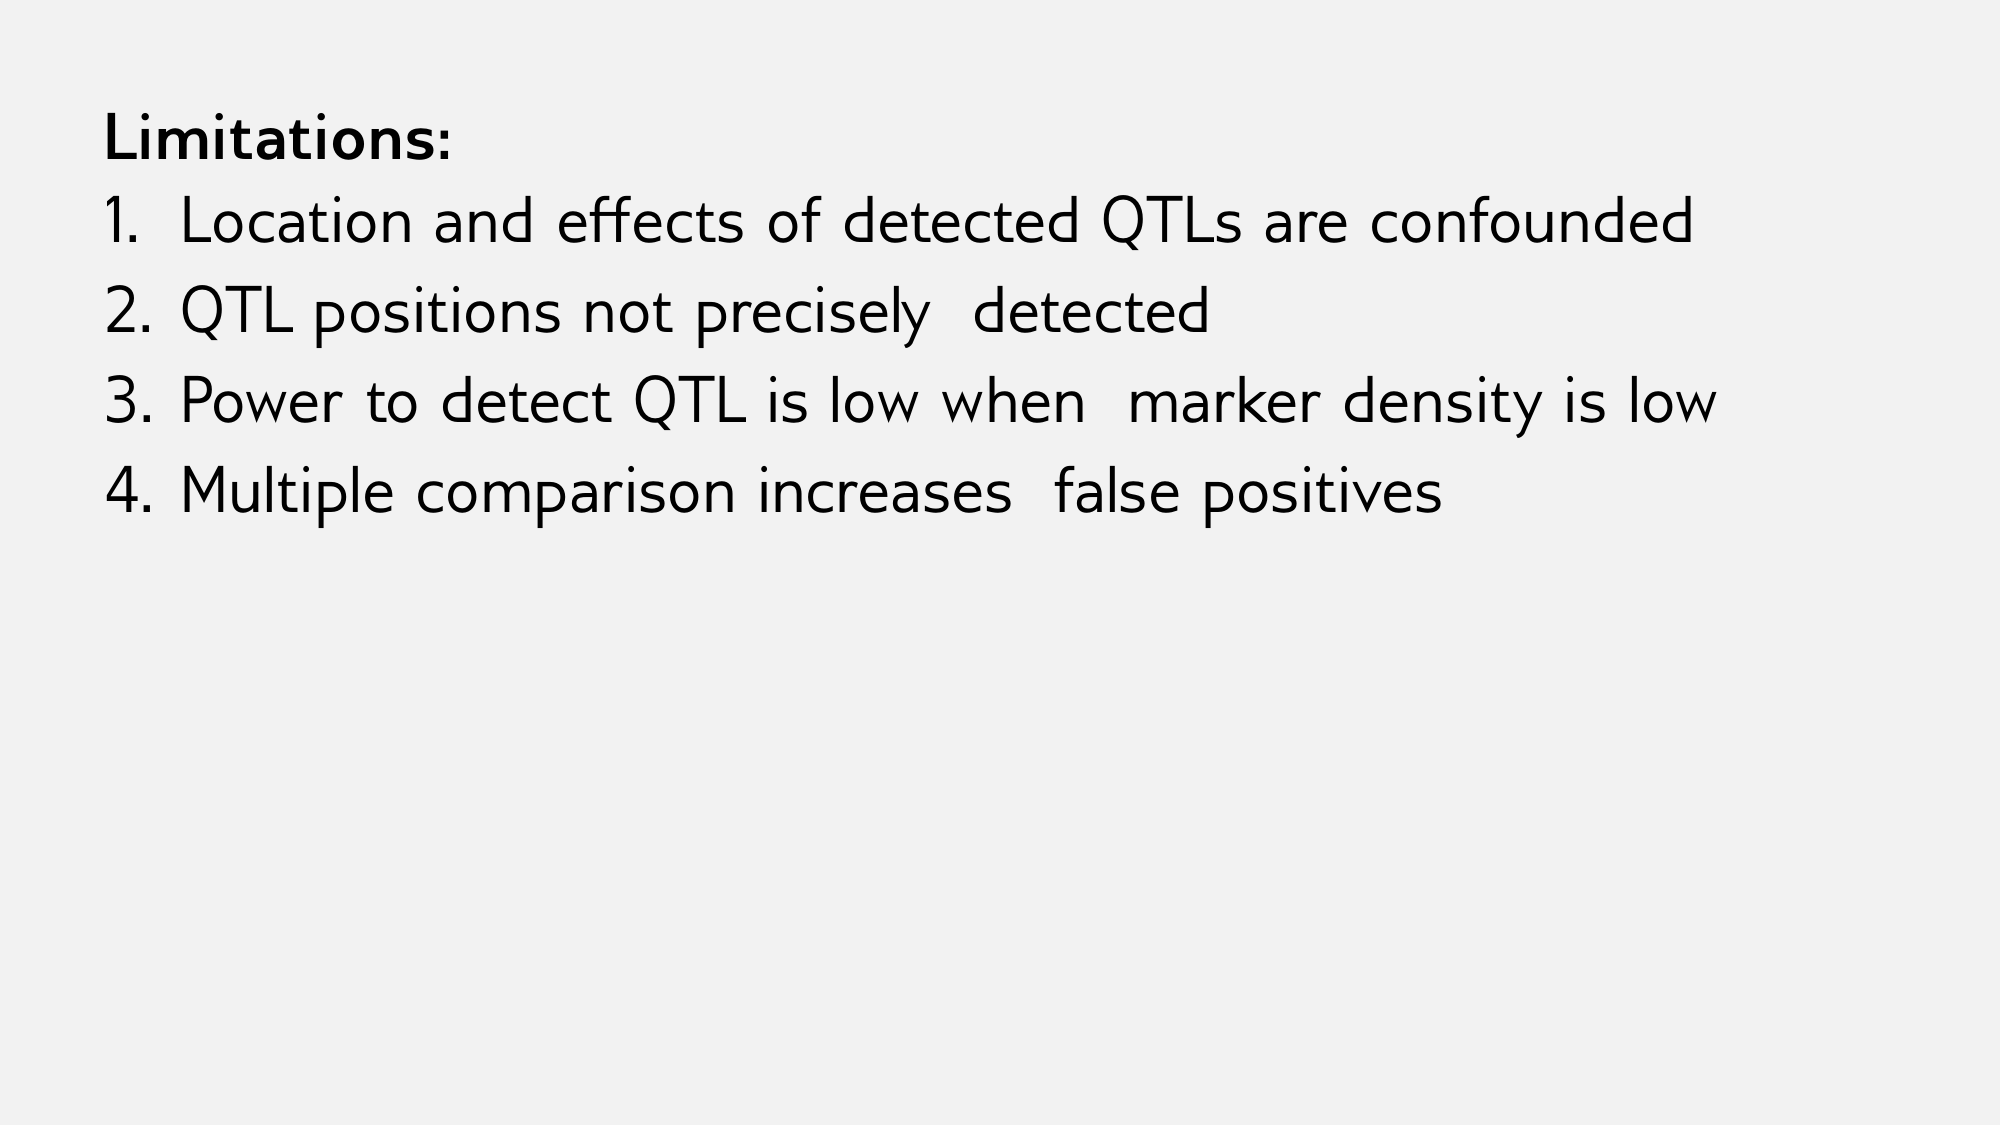

Limitations:
Location and effects of detected QTLs are confounded
QTL positions not precisely  detected
Power to detect QTL is low when  marker density is low
Multiple comparison increases  false positives